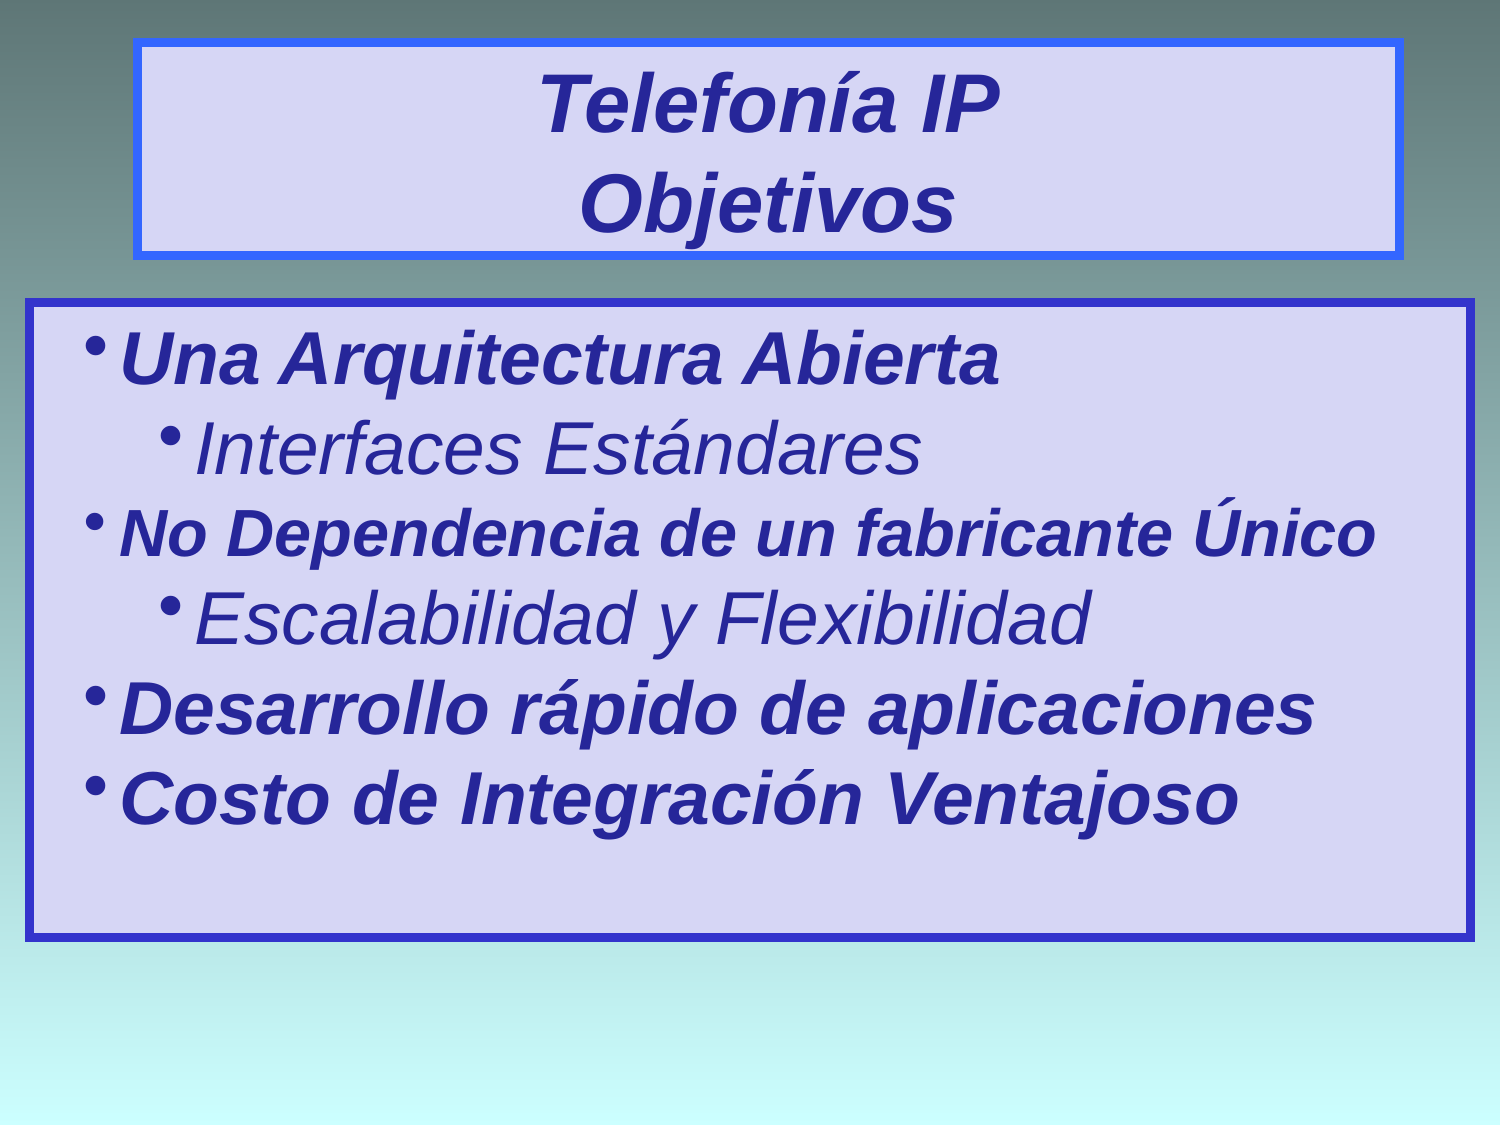

# Telefonía IP Objetivos
Una Arquitectura Abierta
Interfaces Estándares
No Dependencia de un fabricante Único
Escalabilidad y Flexibilidad
Desarrollo rápido de aplicaciones
Costo de Integración Ventajoso